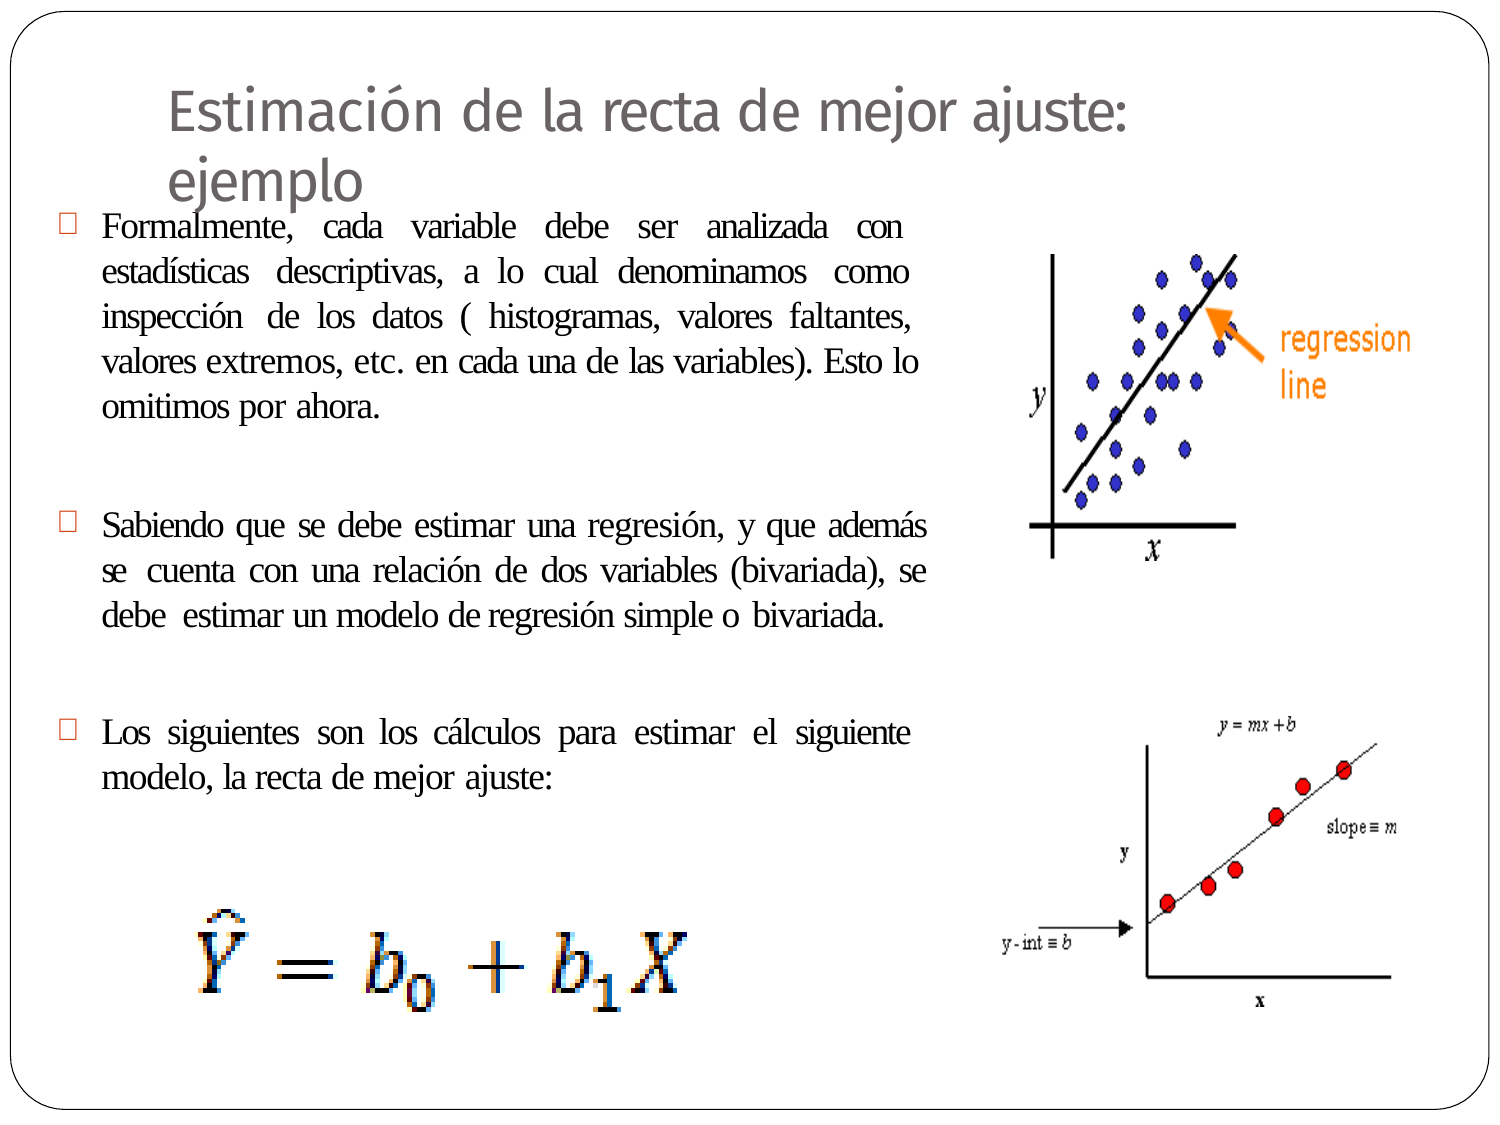

# Estimación de la recta de mejor ajuste: ejemplo
Formalmente, cada variable debe ser analizada con  estadísticas descriptivas, a lo cual denominamos como  inspección de los datos ( histogramas, valores faltantes,  valores extremos, etc. en cada una de las variables). Esto lo  omitimos por ahora.

Sabiendo que se debe estimar una regresión, y que además se  cuenta con una relación de dos variables (bivariada), se debe  estimar un modelo de regresión simple o bivariada.

Los siguientes son los cálculos para estimar el siguiente  modelo, la recta de mejor ajuste: